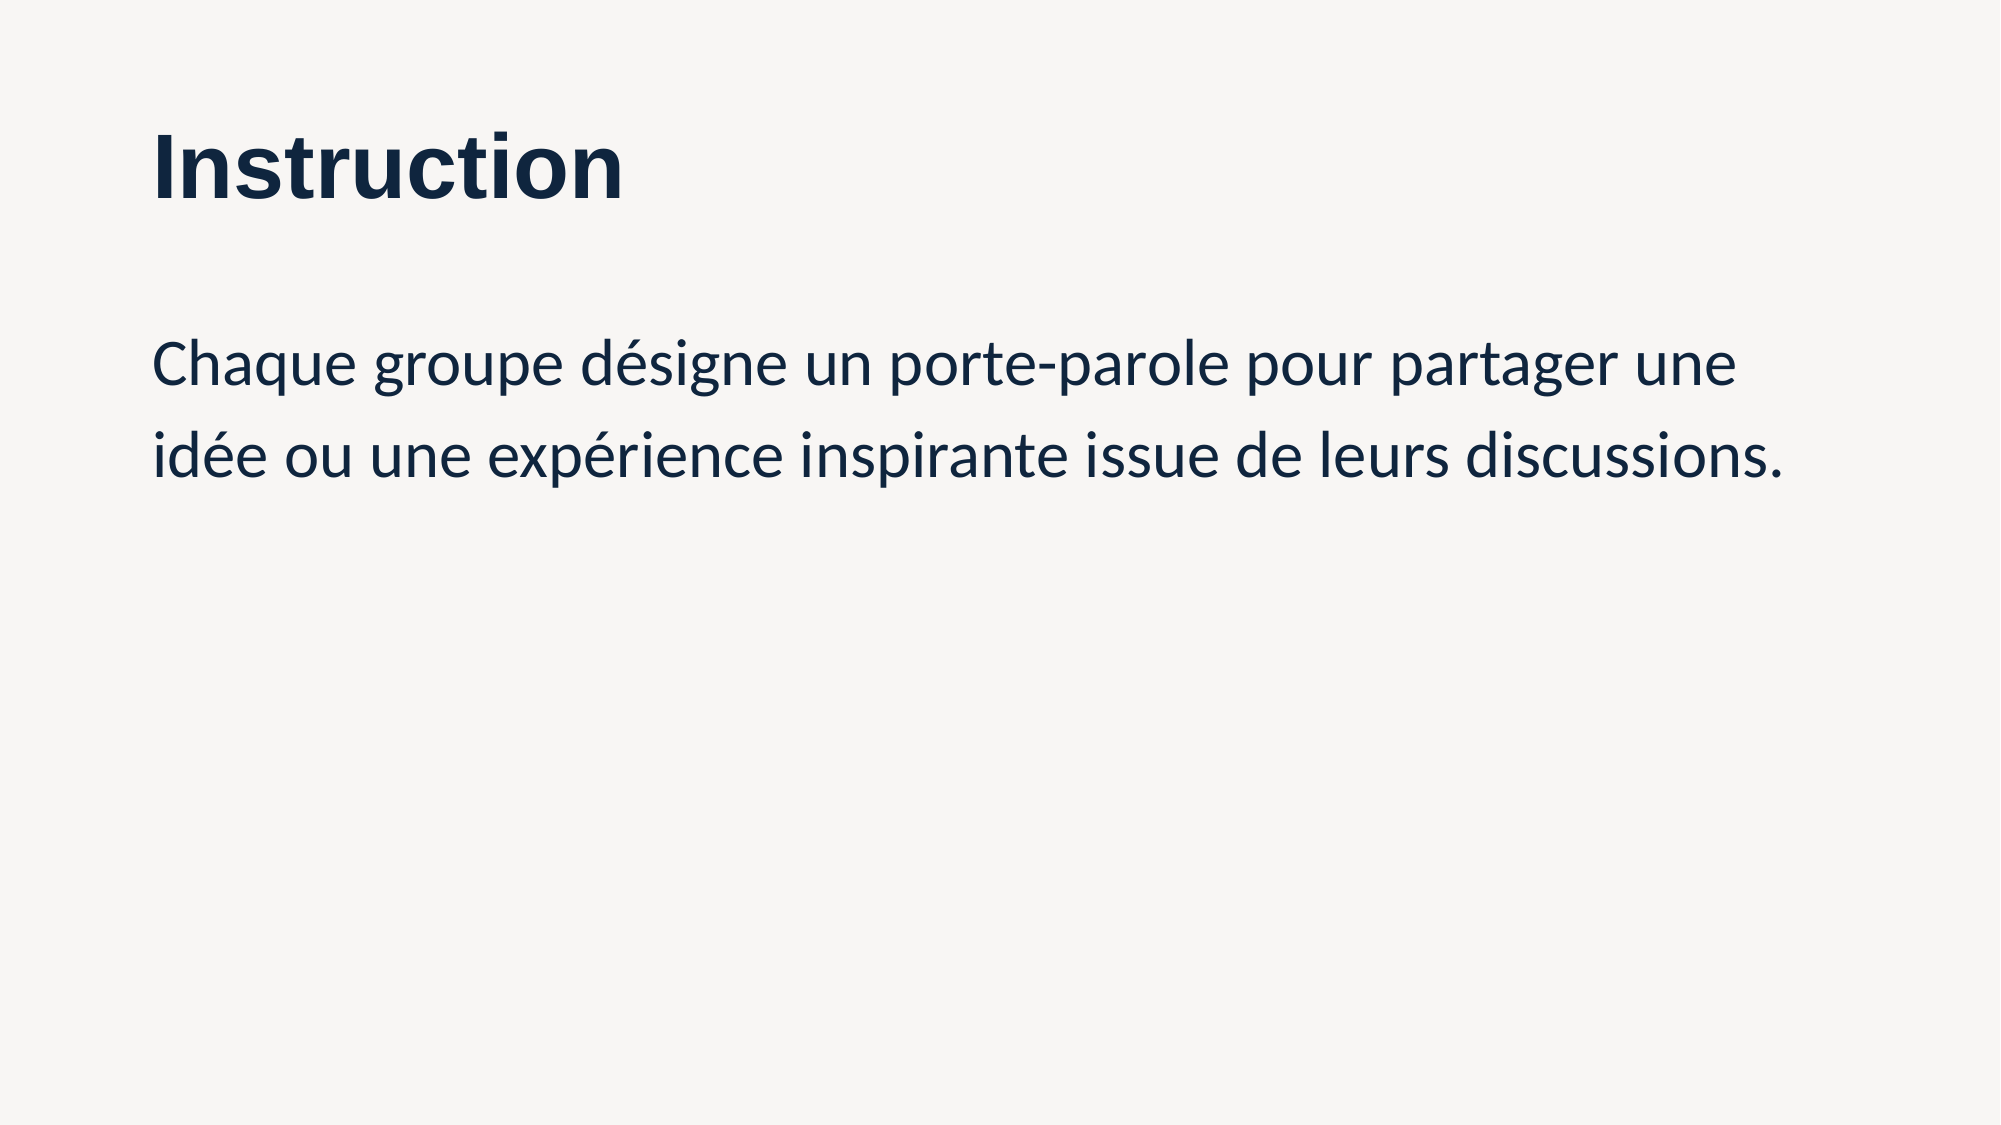

# Instruction
Chaque groupe désigne un porte-parole pour partager une idée ou une expérience inspirante issue de leurs discussions.